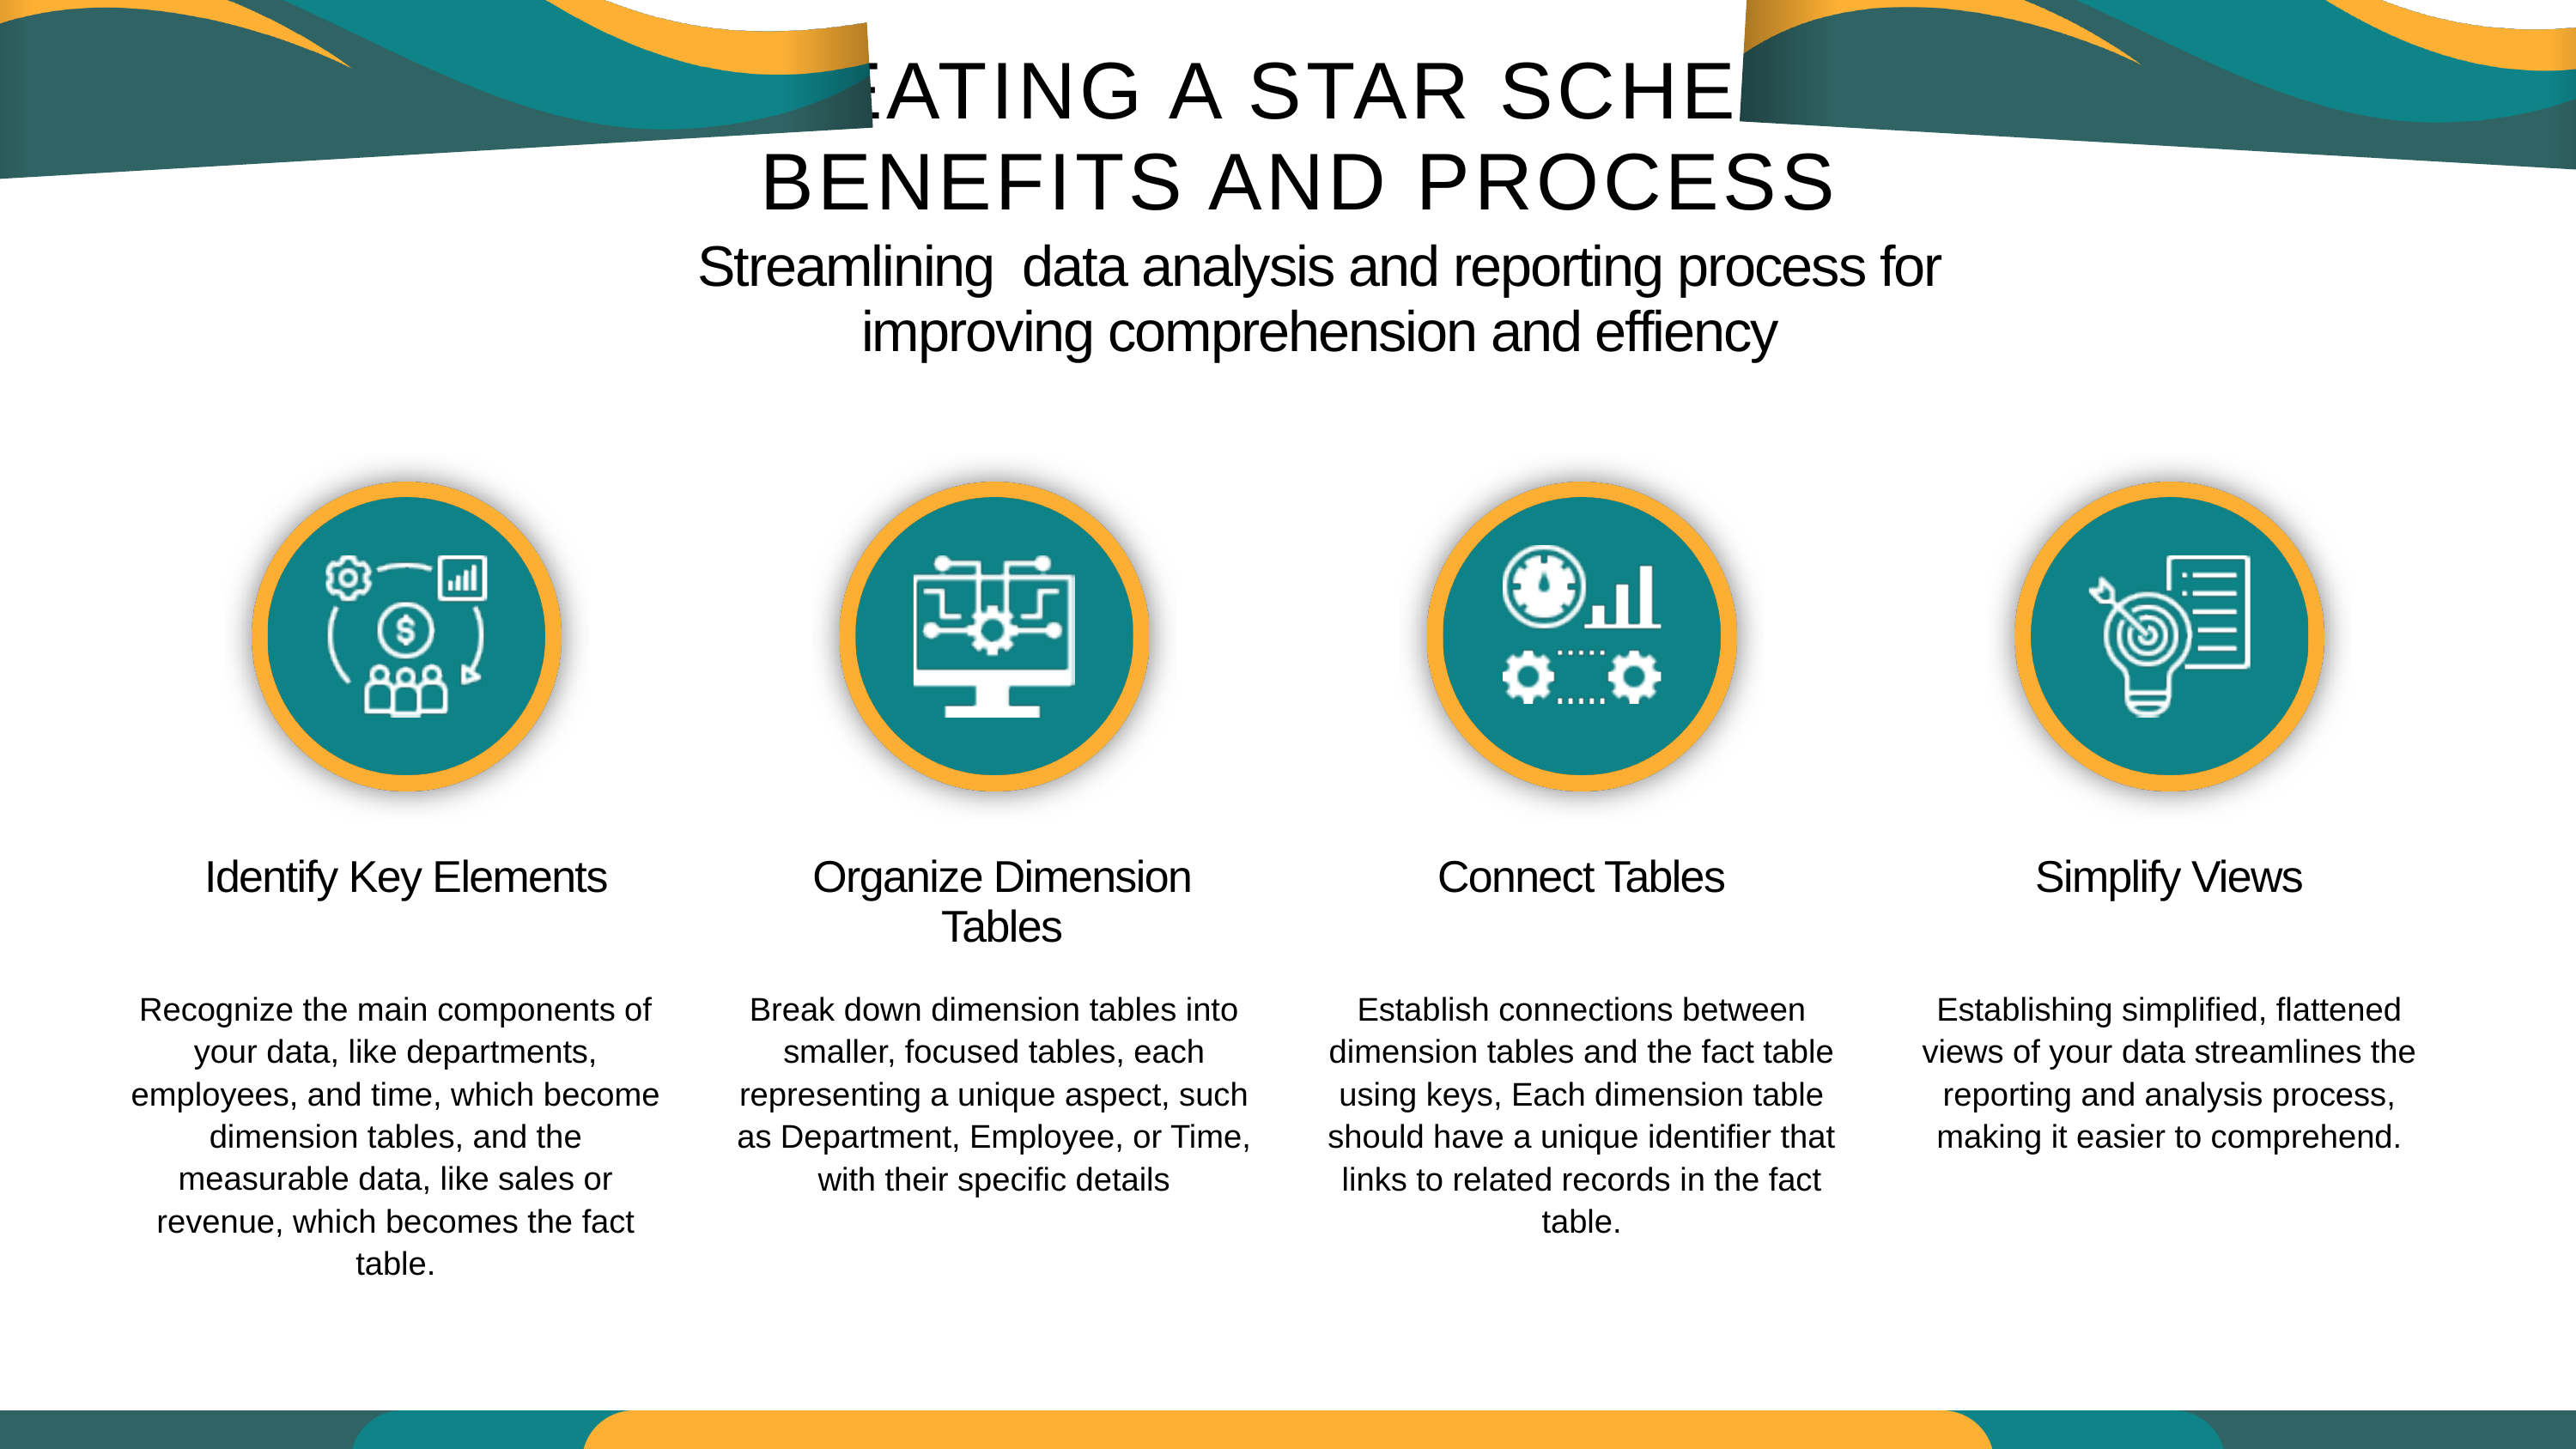

CREATING A STAR SCHEMA:
BENEFITS AND PROCESS
Streamlining  data analysis and reporting process for
improving comprehension and effiency

Identify Key Elements
Organize Dimension Tables
Connect Tables
Simplify Views
Recognize the main components of your data, like departments, employees, and time, which become dimension tables, and the measurable data, like sales or revenue, which becomes the fact table.

Break down dimension tables into smaller, focused tables, each representing a unique aspect, such as Department, Employee, or Time, with their specific details
Establish connections between dimension tables and the fact table using keys, Each dimension table should have a unique identifier that links to related records in the fact table.

Establishing simplified, flattened views of your data streamlines the reporting and analysis process, making it easier to comprehend.